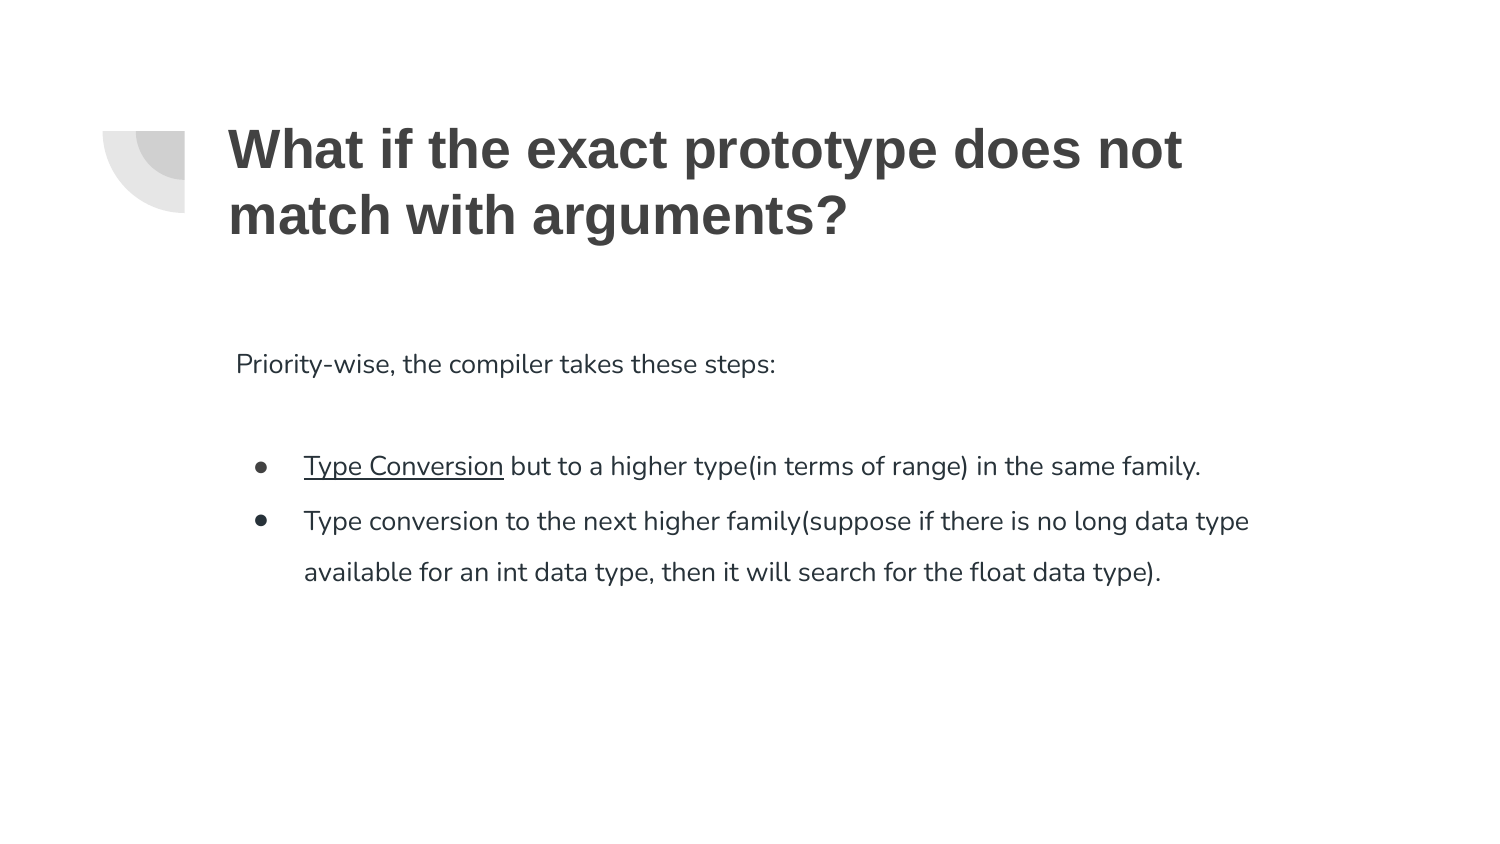

# What if the exact prototype does not match with arguments?
 Priority-wise, the compiler takes these steps:

Type Conversion but to a higher type(in terms of range) in the same family.
Type conversion to the next higher family(suppose if there is no long data type available for an int data type, then it will search for the float data type).